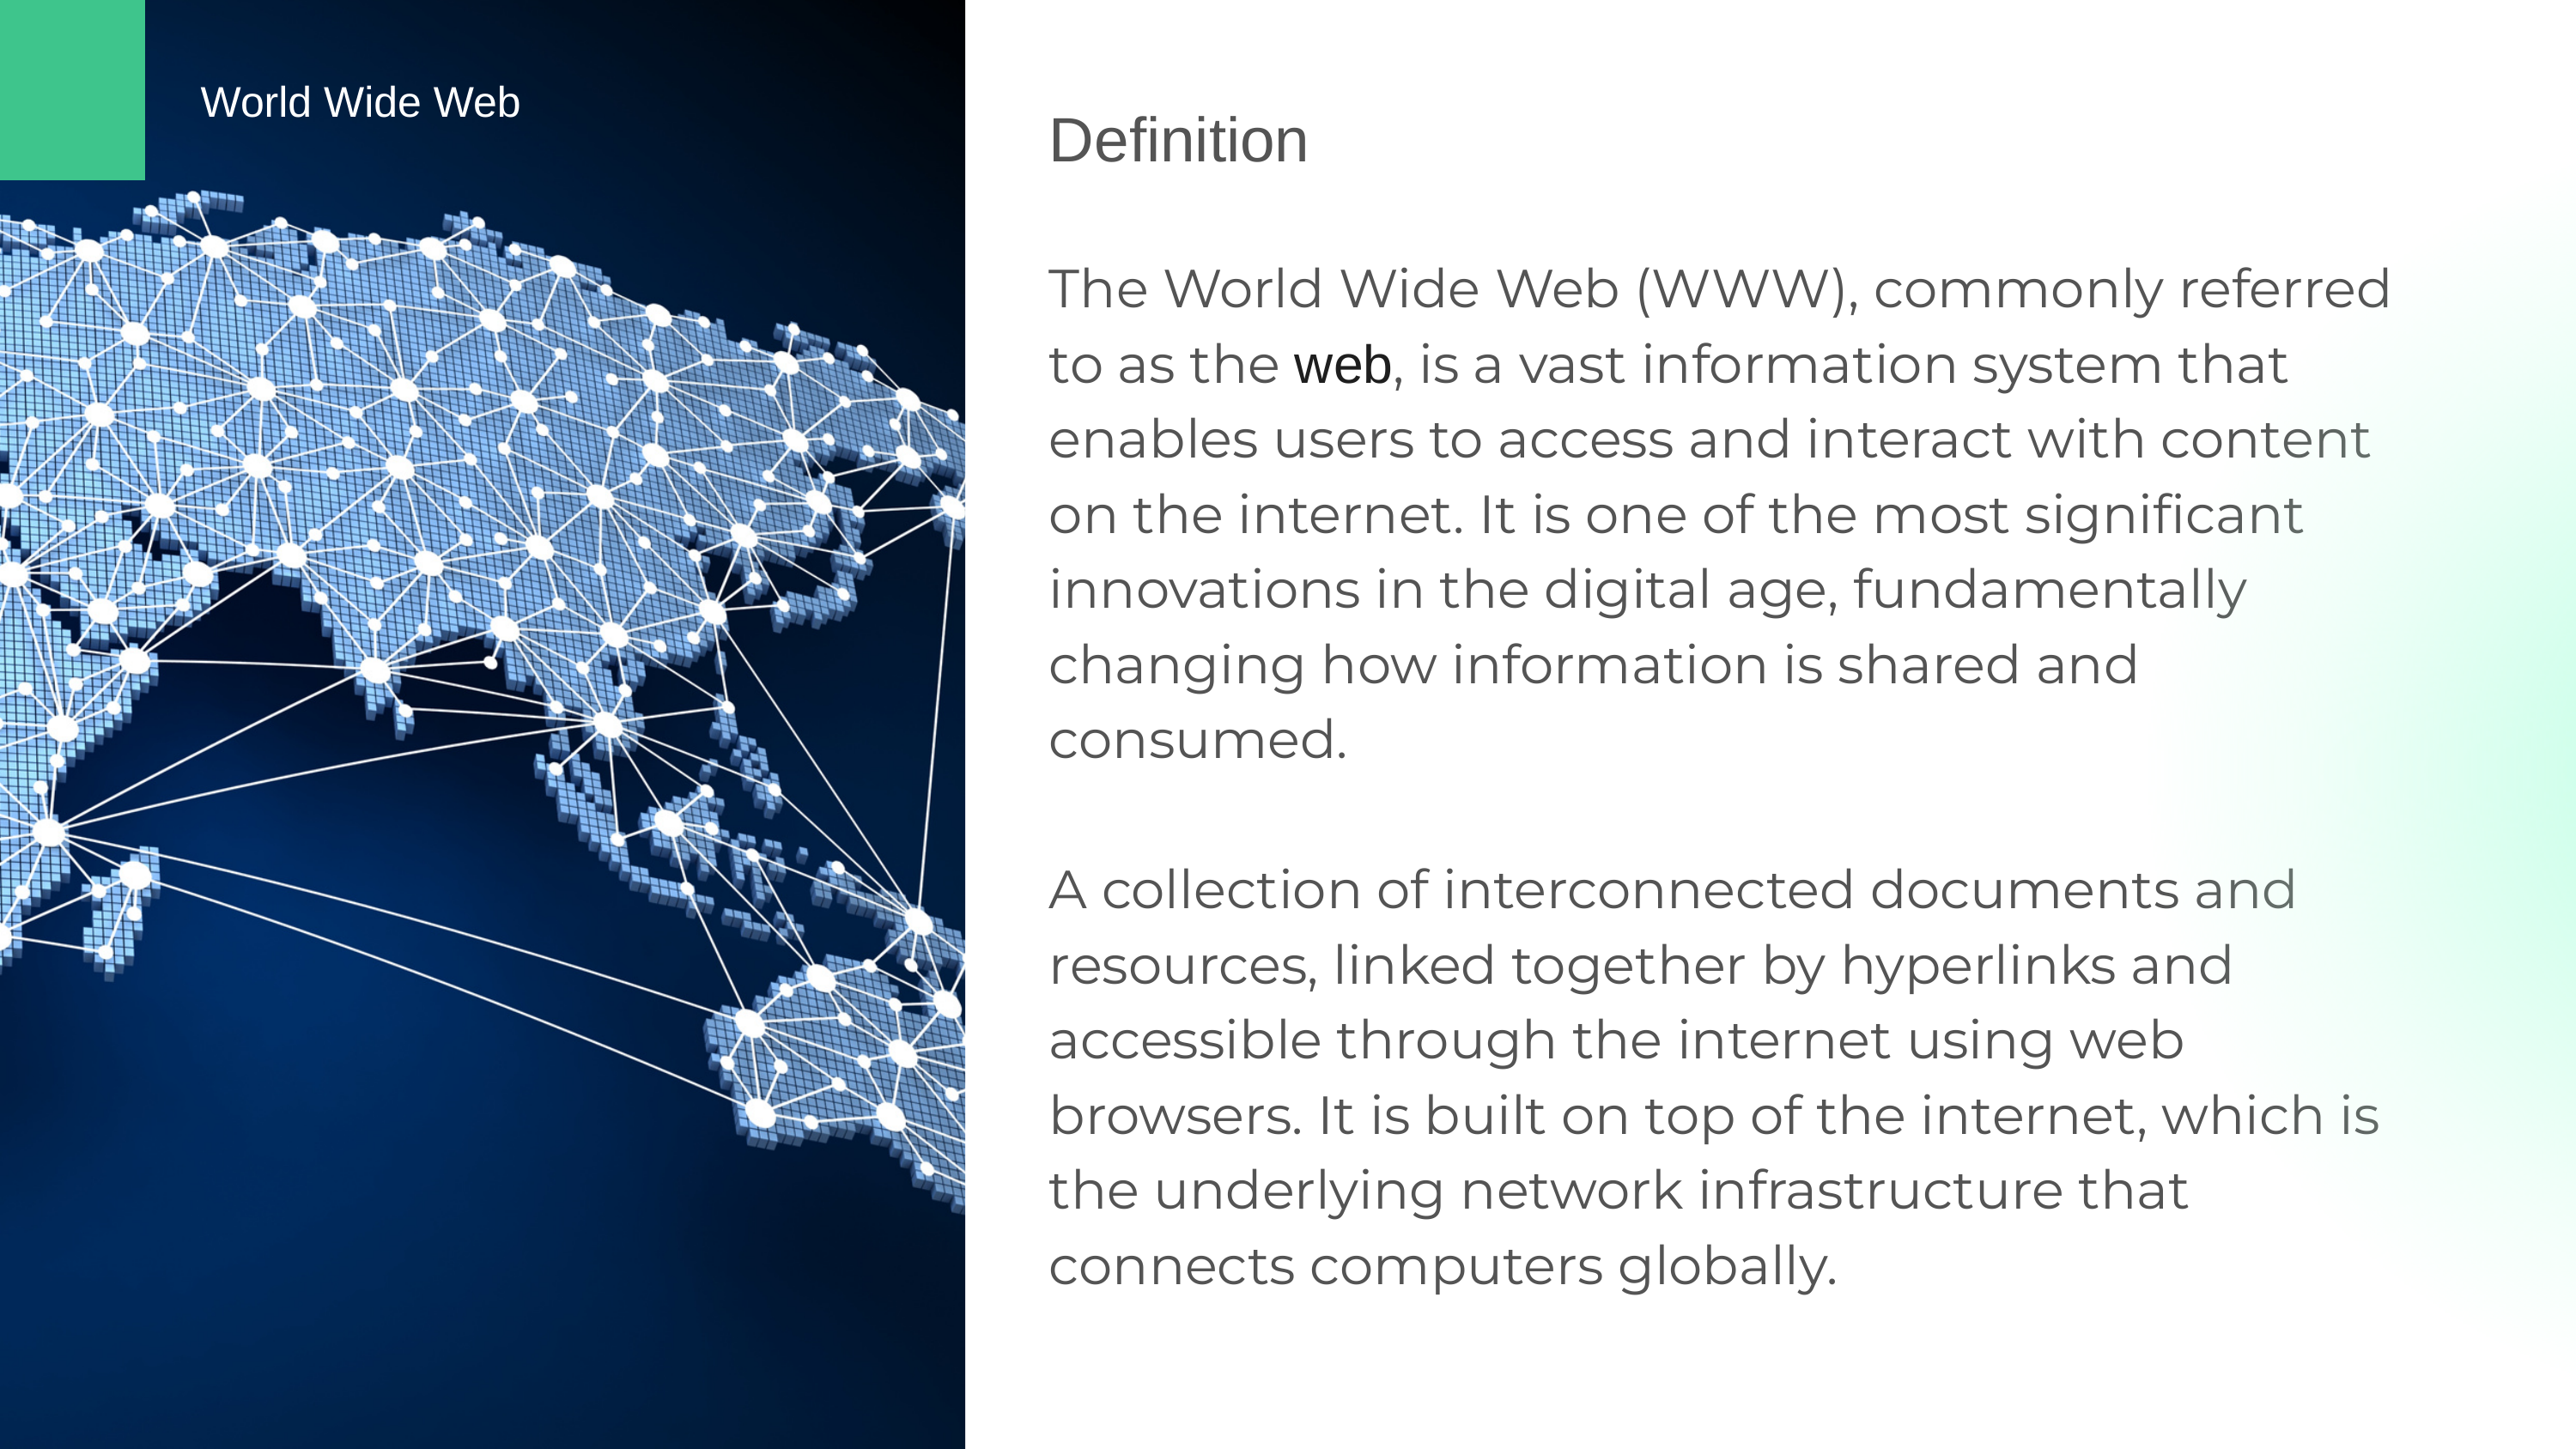

World Wide Web
Definition

The World Wide Web (WWW), commonly referred to as the web, is a vast information system that enables users to access and interact with content on the internet. It is one of the most significant innovations in the digital age, fundamentally changing how information is shared and consumed.

A collection of interconnected documents and resources, linked together by hyperlinks and accessible through the internet using web browsers. It is built on top of the internet, which is the underlying network infrastructure that connects computers globally.